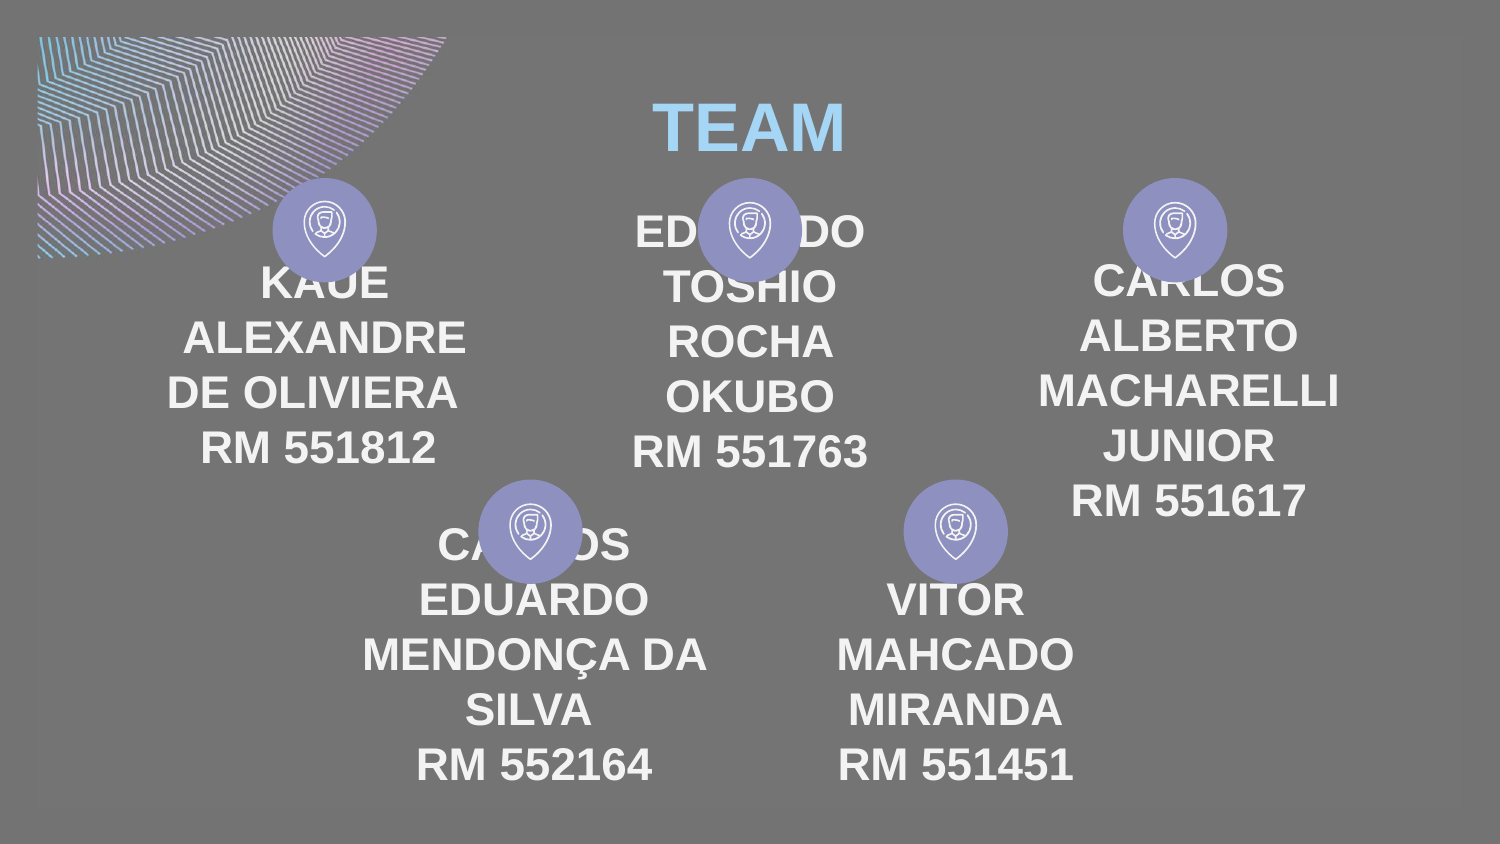

# TEAM

KAUE ALEXANDRE DE OLIVIERA
RM 551812
CARLOS ALBERTO MACHARELLI JUNIOR
RM 551617
EDUARDO TOSHIO ROCHA OKUBO
RM 551763

CARLOS EDUARDO MENDONÇA DA SILVA
RM 552164
VITOR MAHCADO MIRANDA
RM 551451